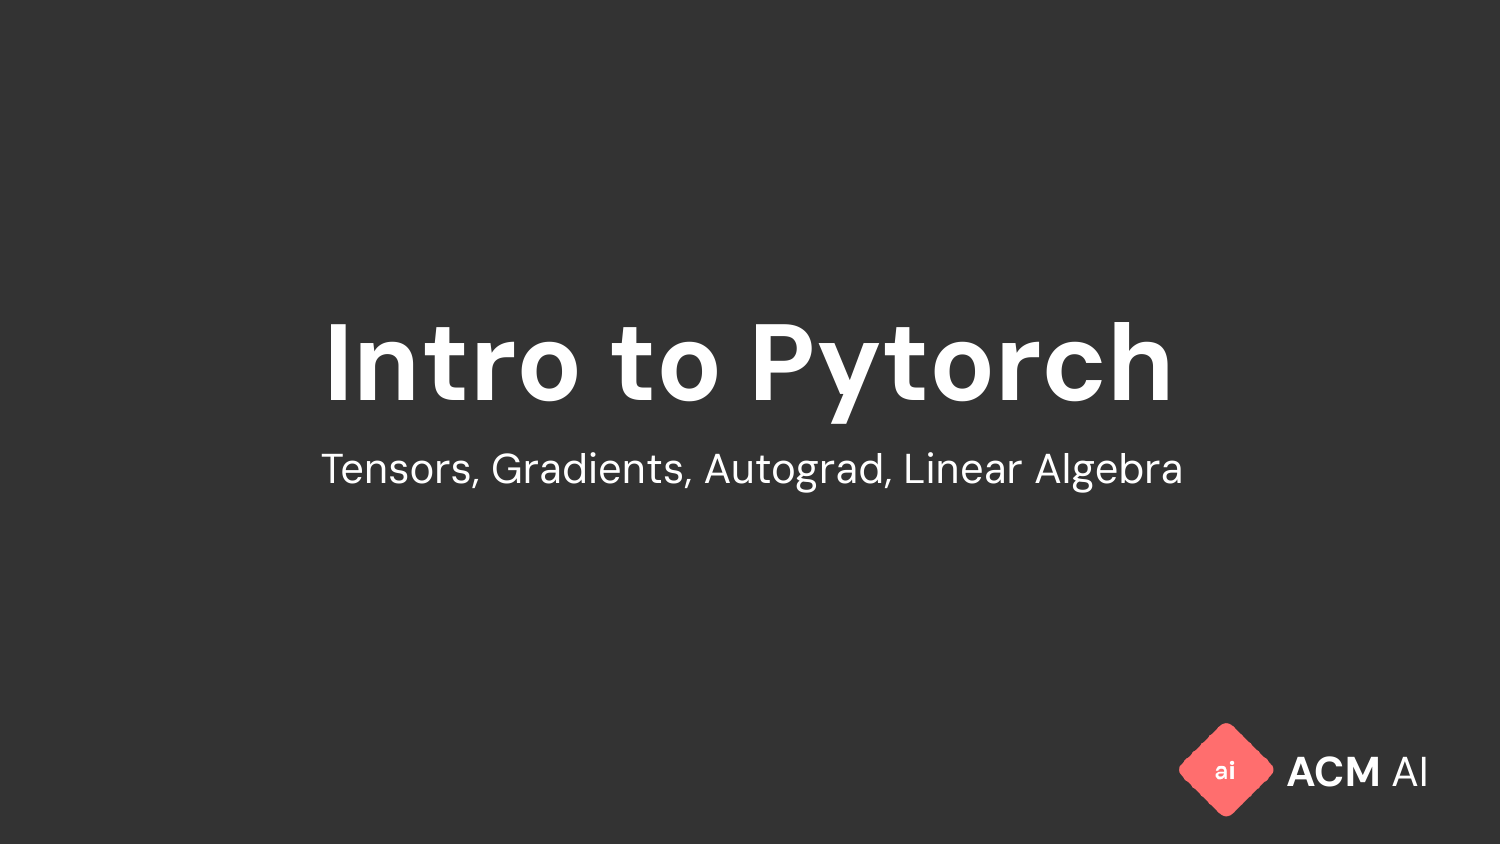

# Intro to Pytorch
Tensors, Gradients, Autograd, Linear Algebra